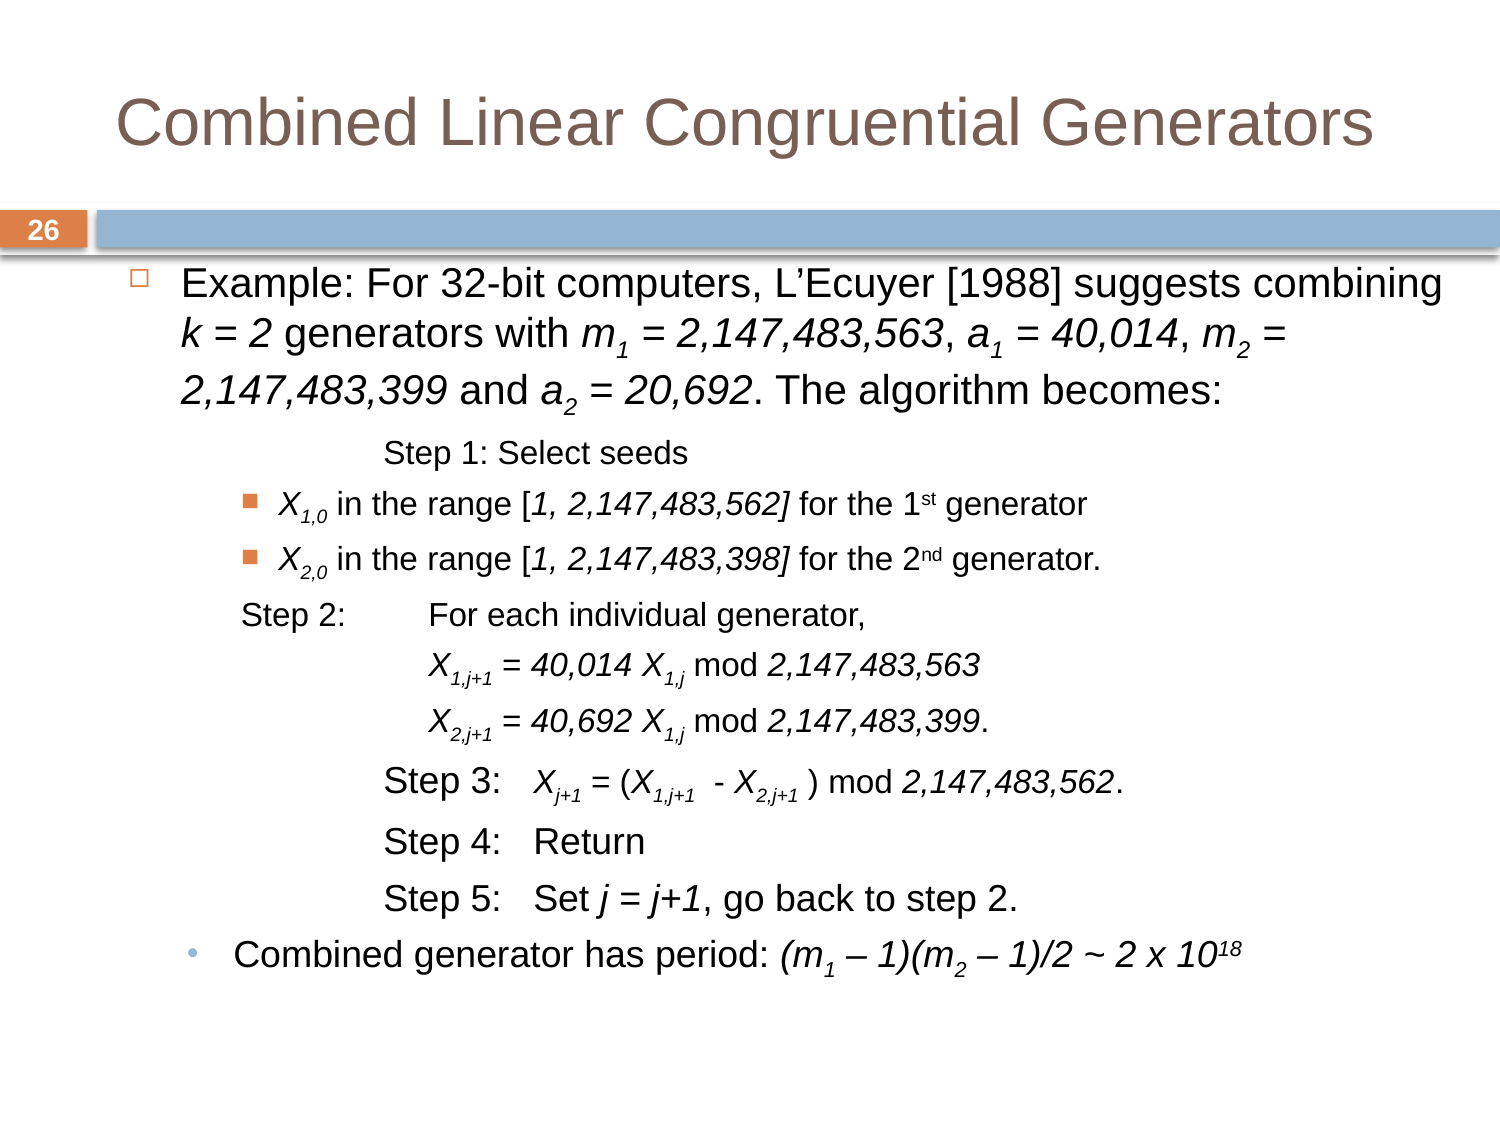

# Combined Linear Congruential Generators
26
Example: For 32-bit computers, L’Ecuyer [1988] suggests combining k = 2 generators with m1 = 2,147,483,563, a1 = 40,014, m2 = 2,147,483,399 and a2 = 20,692. The algorithm becomes:
		Step 1: Select seeds
X1,0 in the range [1, 2,147,483,562] for the 1st generator
X2,0 in the range [1, 2,147,483,398] for the 2nd generator.
Step 2: 	For each individual generator,
		X1,j+1 = 40,014 X1,j mod 2,147,483,563
		X2,j+1 = 40,692 X1,j mod 2,147,483,399.
		Step 3: 	Xj+1 = (X1,j+1  - X2,j+1 ) mod 2,147,483,562.
		Step 4:	Return
		Step 5: 	Set j = j+1, go back to step 2.
Combined generator has period: (m1 – 1)(m2 – 1)/2 ~ 2 x 1018